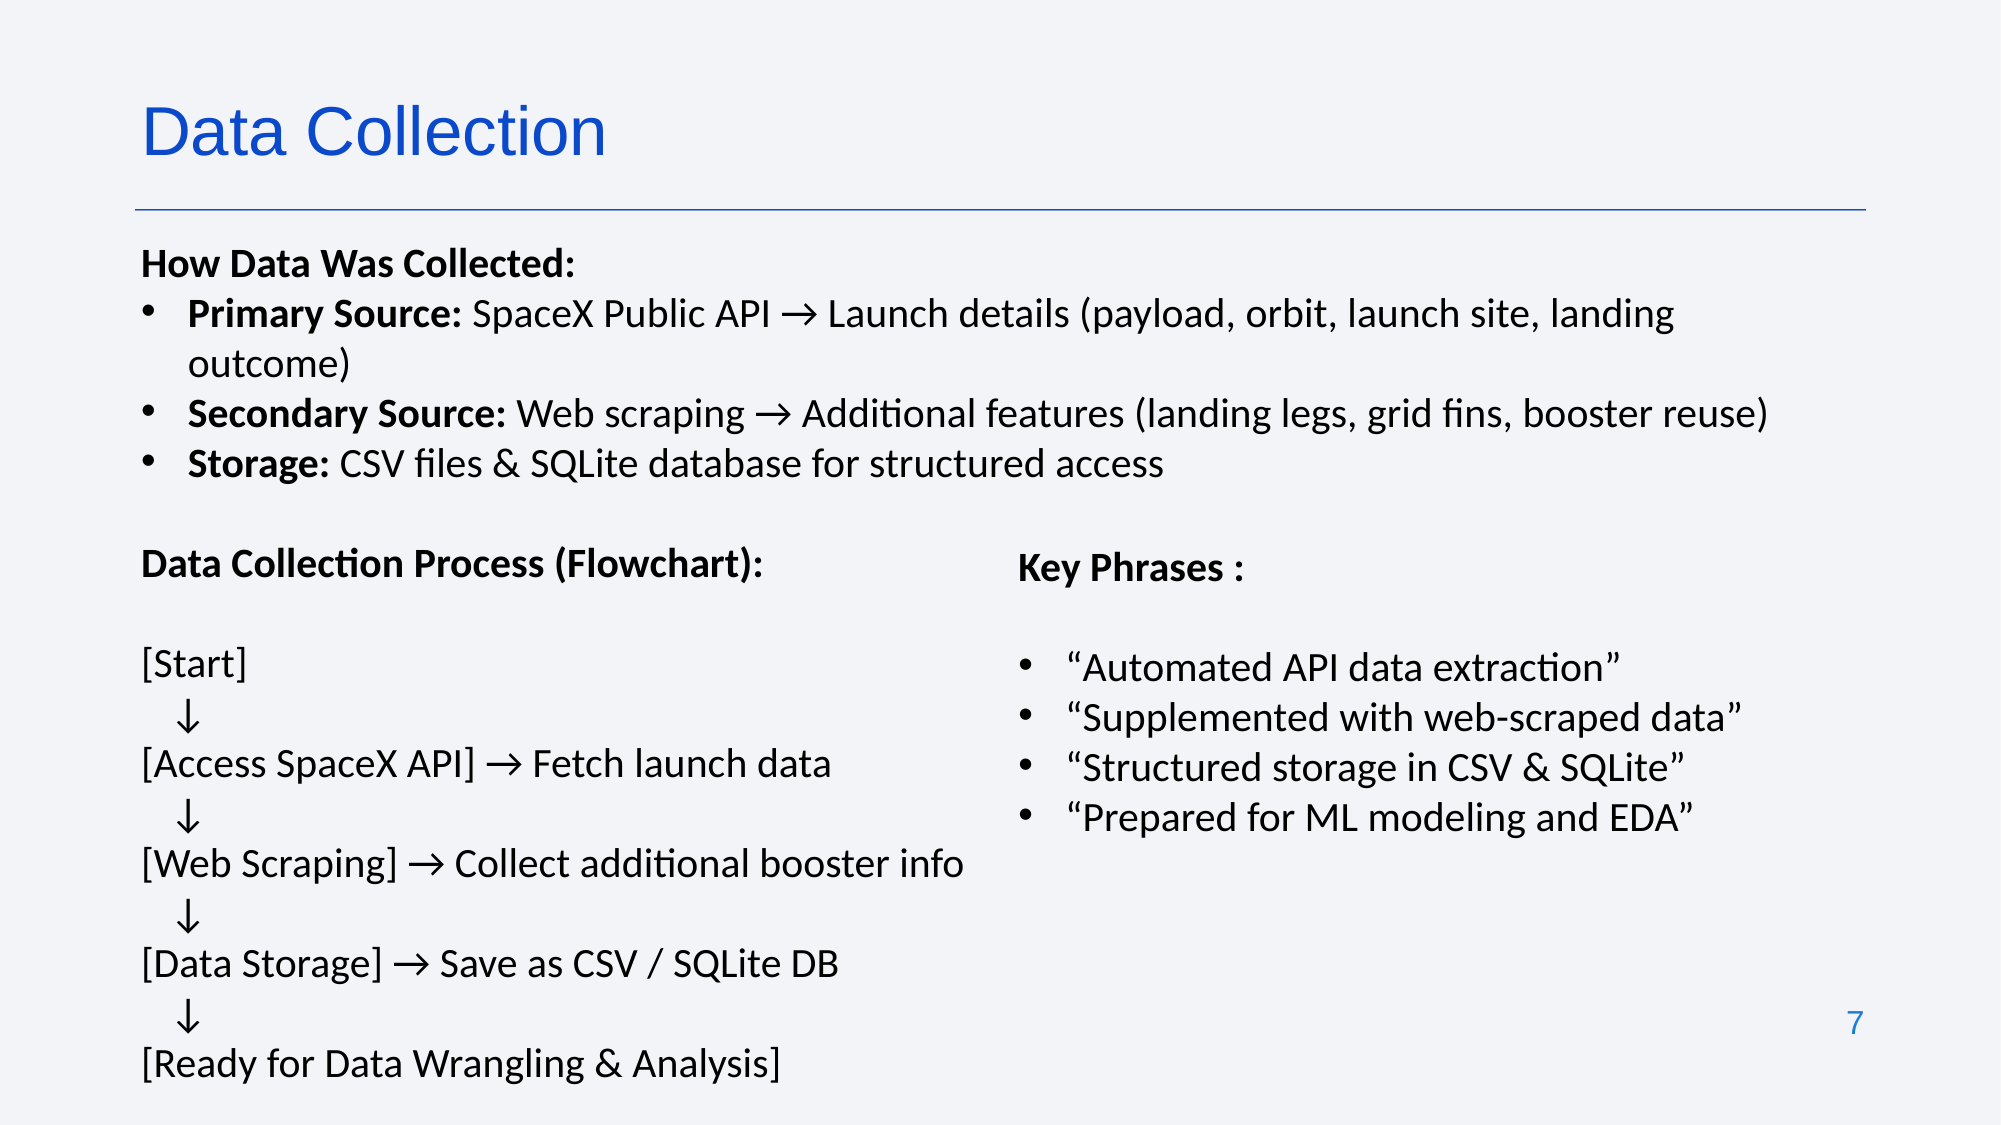

Data Collection
How Data Was Collected:
Primary Source: SpaceX Public API → Launch details (payload, orbit, launch site, landing outcome)
Secondary Source: Web scraping → Additional features (landing legs, grid fins, booster reuse)
Storage: CSV files & SQLite database for structured access

Data Collection Process (Flowchart):

[Start]
   ↓
[Access SpaceX API] → Fetch launch data
   ↓
[Web Scraping] → Collect additional booster info
   ↓
[Data Storage] → Save as CSV / SQLite DB
   ↓
[Ready for Data Wrangling & Analysis]

Key Phrases :

“Automated API data extraction”
“Supplemented with web-scraped data”
“Structured storage in CSV & SQLite”
“Prepared for ML modeling and EDA”

7